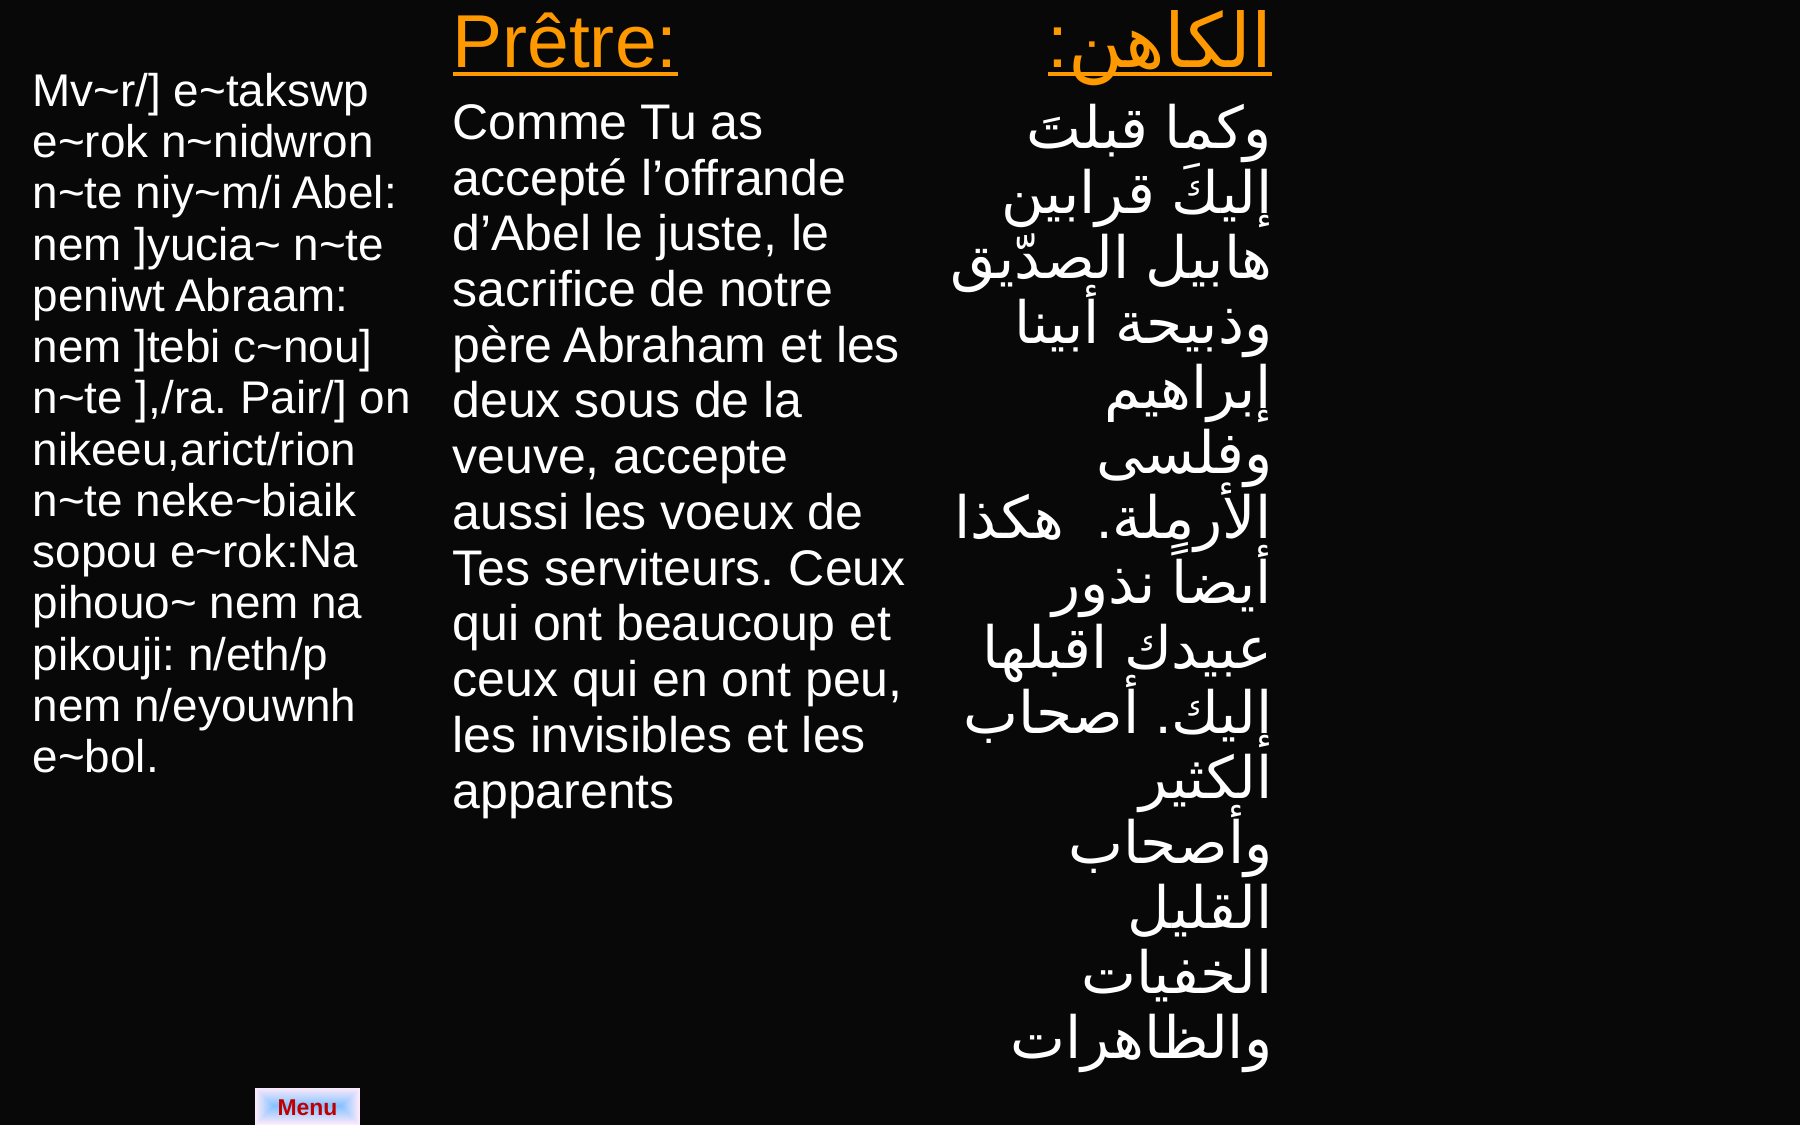

| Mv~r/] e~takswp e~rok n~nidwron n~te niy~m/i Abel: nem ]yucia~ n~te peniwt Abraam: nem ]tebi c~nou] n~te ],/ra. Pair/] on nikeeu,arict/rion n~te neke~biaik sopou e~rok:Na pihouo~ nem na pikouji: n/eth/p nem n/eyouwnh e~bol. | Prêtre: Comme Tu as accepté l’offrande d’Abel le juste, le sacrifice de notre père Abraham et les deux sous de la veuve, accepte aussi les voeux de Tes serviteurs. Ceux qui ont beaucoup et ceux qui en ont peu, les invisibles et les apparents | الكاهن: وكما قبلتَ إليكَ قرابين هابيل الصدّيق وذبيحة أبينا إبراهيم وفلسى الأرملة. هكذا أيضاً نذور عبيدك اقبلها إليك. أصحاب الكثير وأصحاب القليل الخفيات والظاهرات |
| --- | --- | --- |

Menu